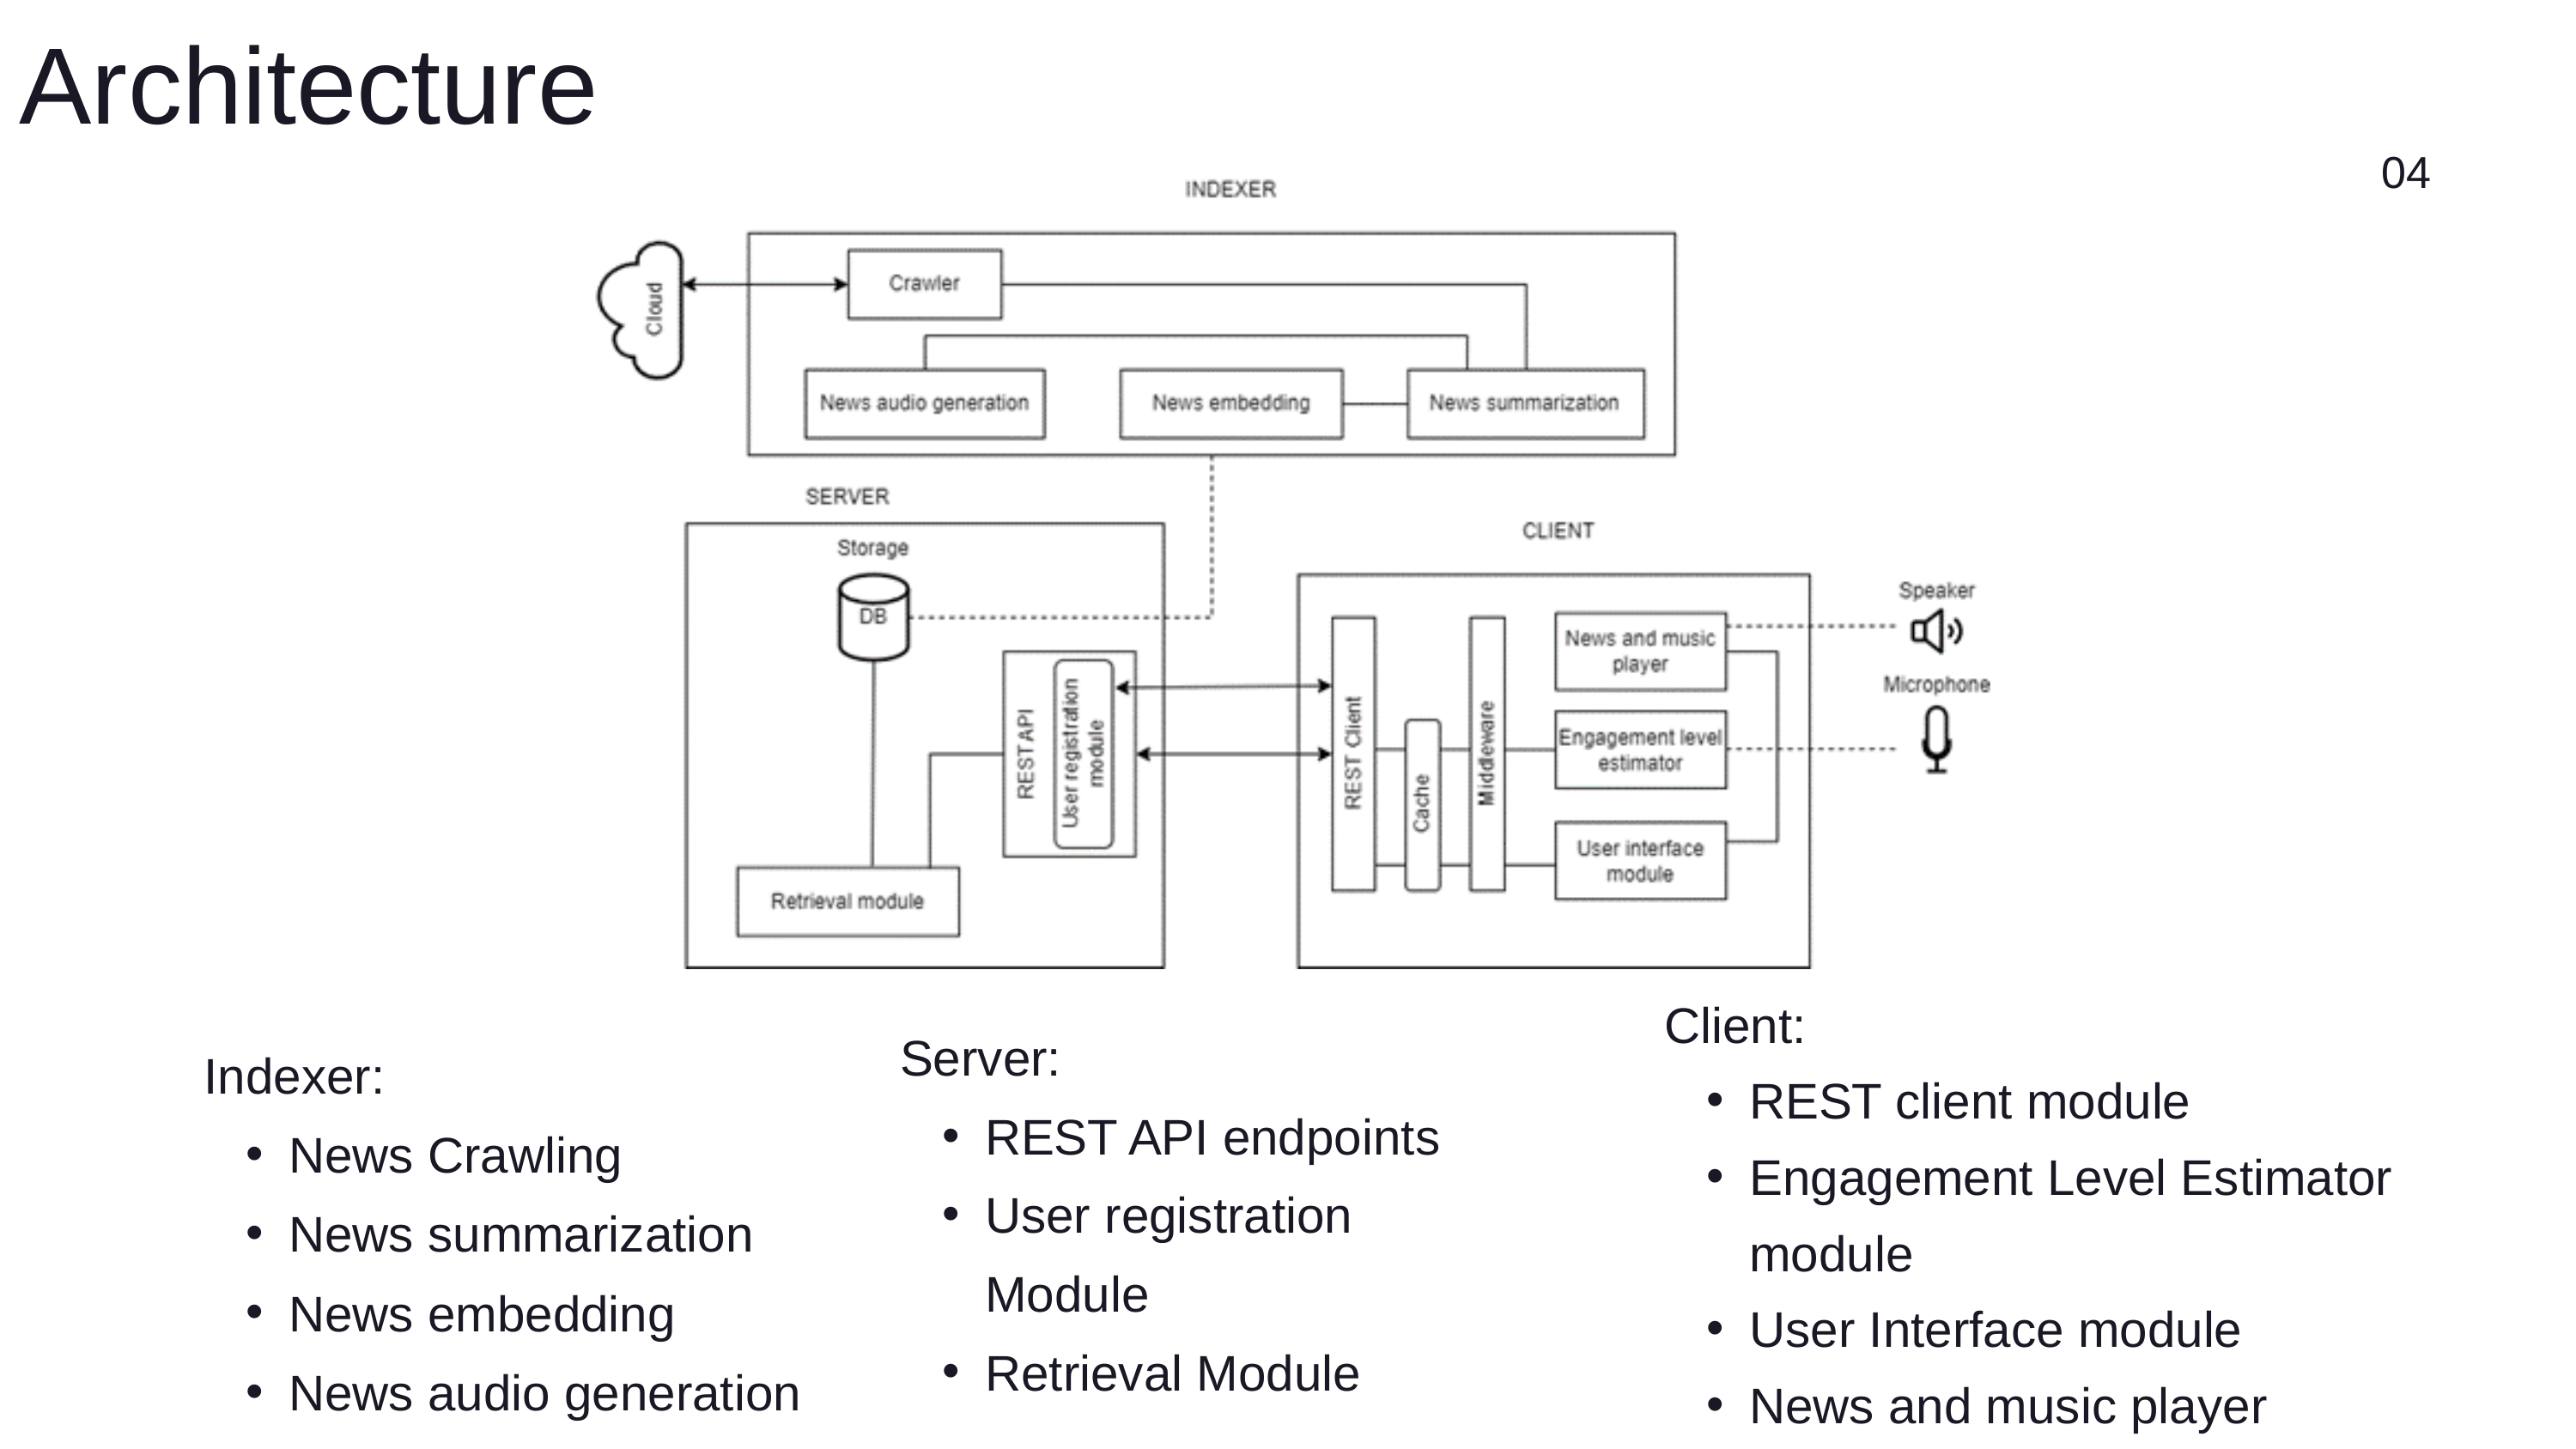

Architecture
04

Client:
REST client module
Engagement Level Estimator module
User Interface module
News and music player
Server:
REST API endpoints
User registration Module
Retrieval Module
Indexer:
News Crawling
News summarization
News embedding
News audio generation